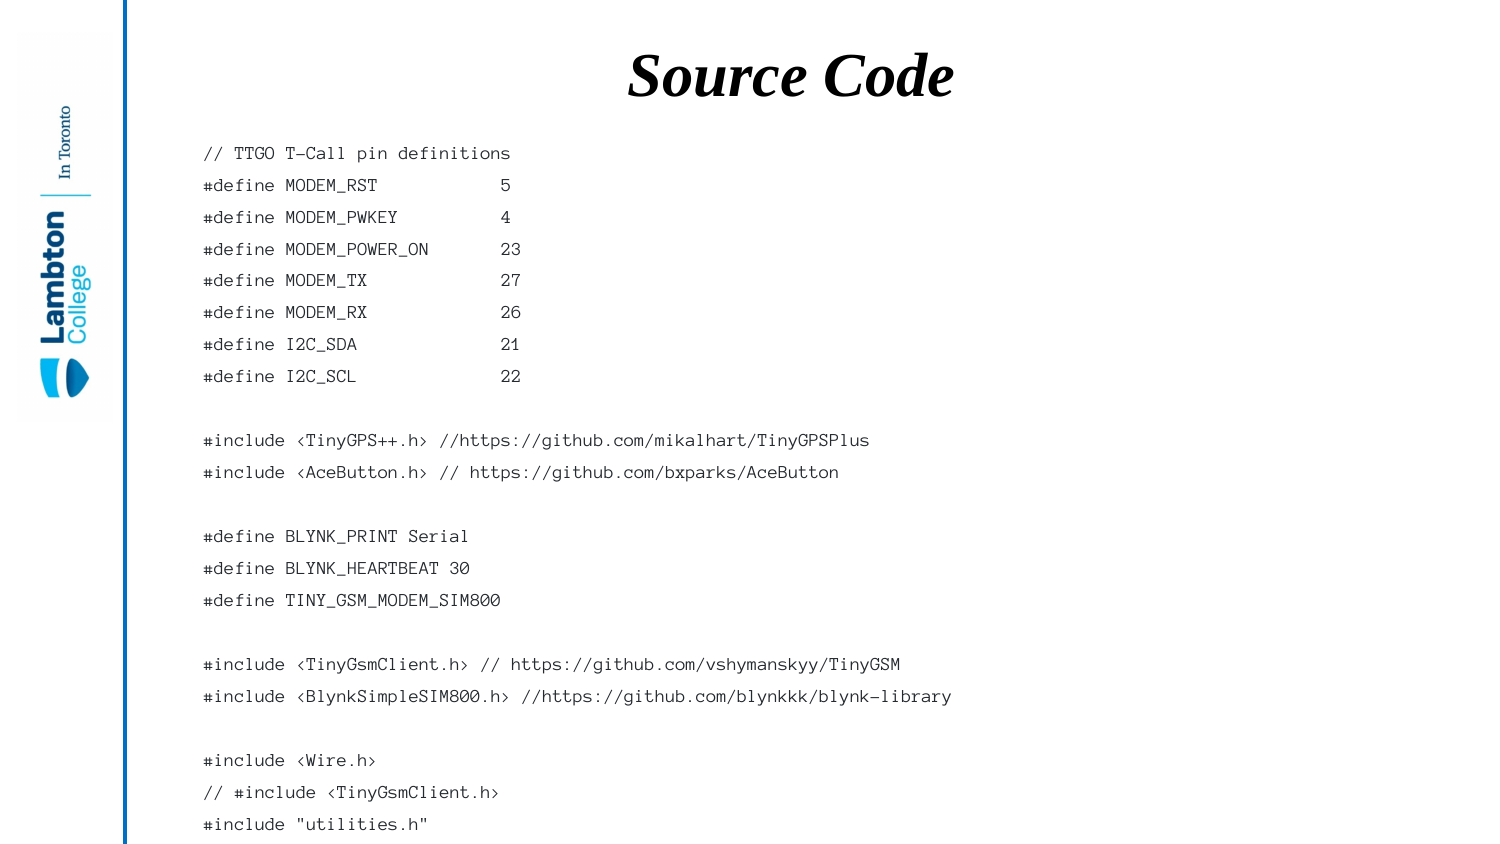

# Source Code
// TTGO T-Call pin definitions
#define MODEM_RST            5
#define MODEM_PWKEY          4
#define MODEM_POWER_ON       23
#define MODEM_TX             27
#define MODEM_RX             26
#define I2C_SDA              21
#define I2C_SCL              22

#include <TinyGPS++.h> //https://github.com/mikalhart/TinyGPSPlus
#include <AceButton.h> // https://github.com/bxparks/AceButton

#define BLYNK_PRINT Serial
#define BLYNK_HEARTBEAT 30
#define TINY_GSM_MODEM_SIM800

#include <TinyGsmClient.h> // https://github.com/vshymanskyy/TinyGSM
#include <BlynkSimpleSIM800.h> //https://github.com/blynkkk/blynk-library

#include <Wire.h>
// #include <TinyGsmClient.h>
#include "utilities.h"